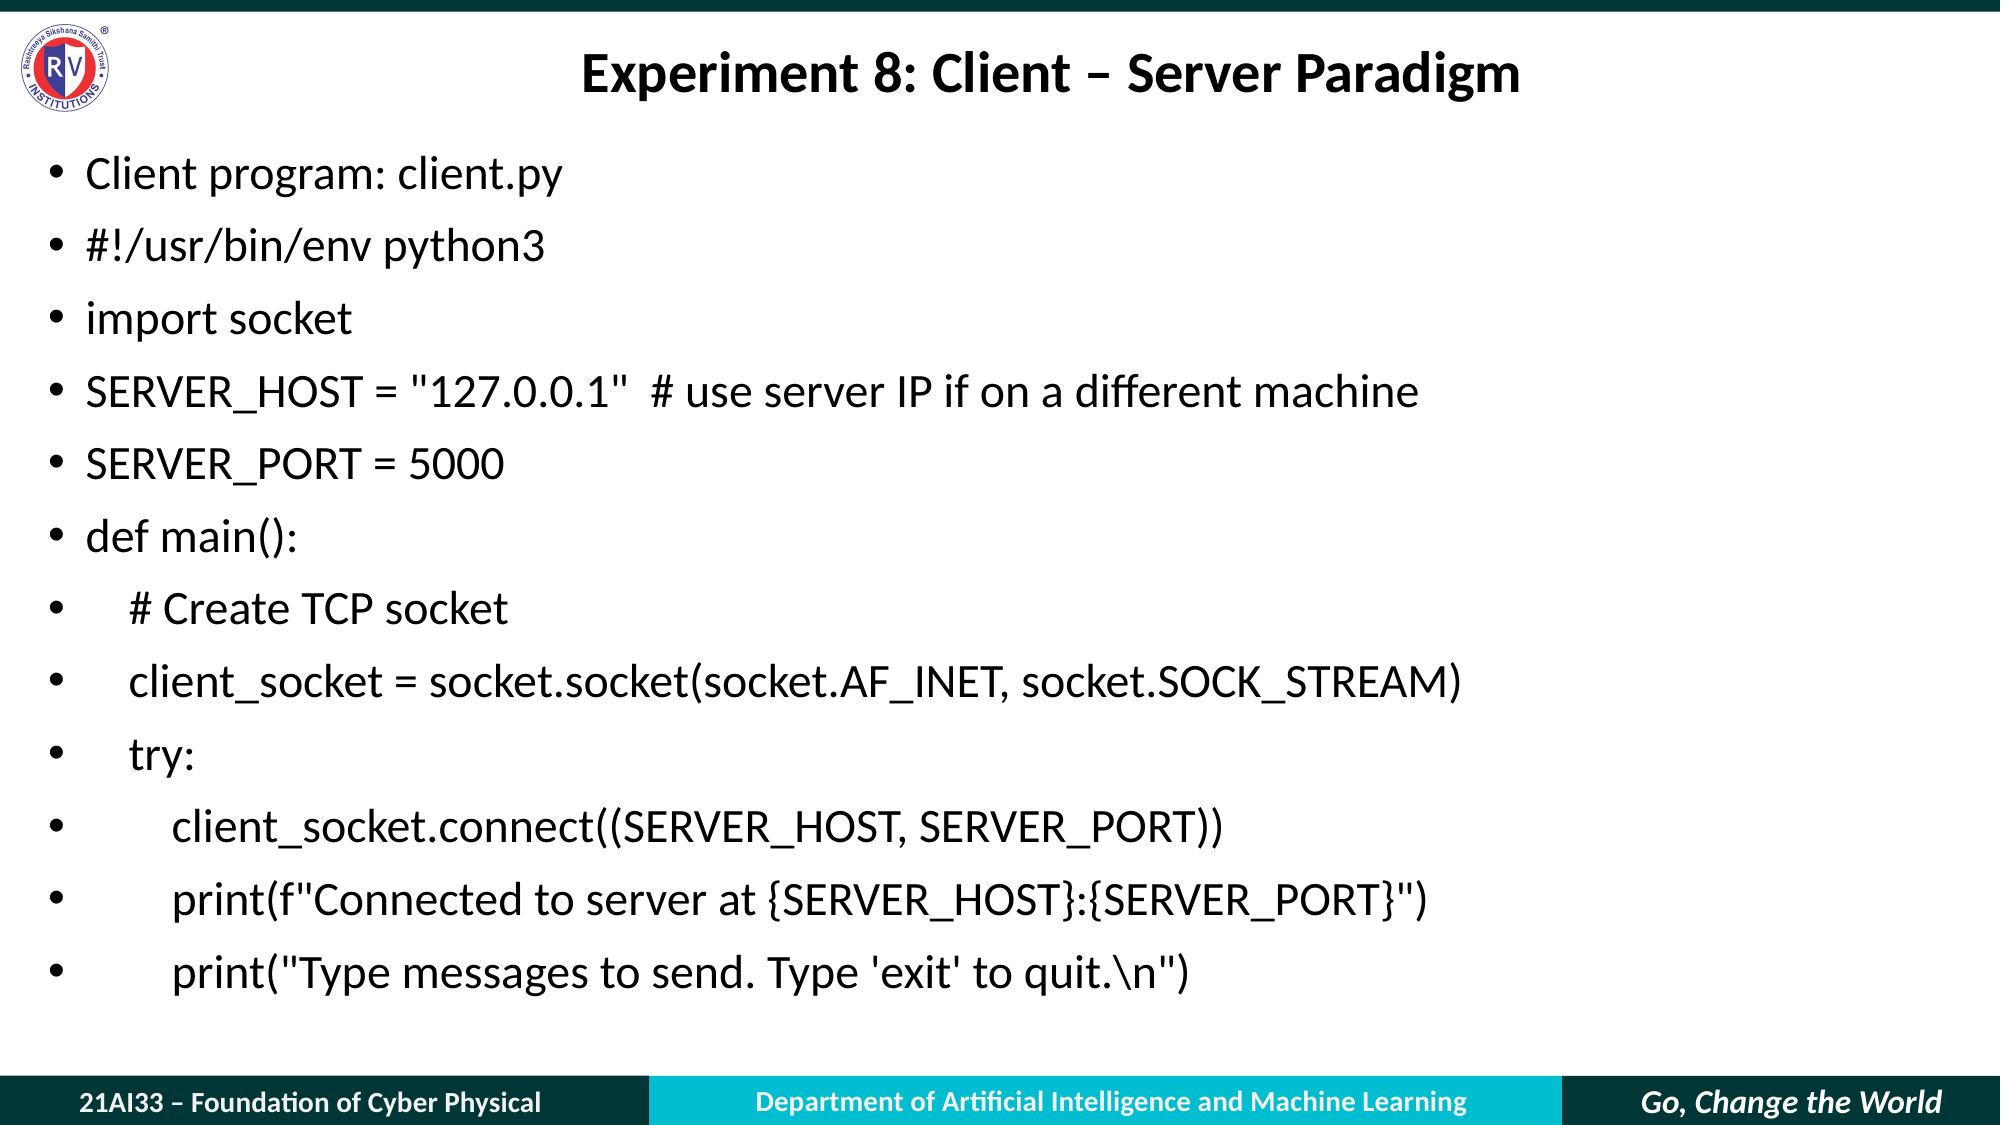

# Experiment 8: Client – Server Paradigm
Client program: client.py
#!/usr/bin/env python3
import socket
SERVER_HOST = "127.0.0.1"  # use server IP if on a different machine
SERVER_PORT = 5000
def main():
    # Create TCP socket
    client_socket = socket.socket(socket.AF_INET, socket.SOCK_STREAM)
    try:
        client_socket.connect((SERVER_HOST, SERVER_PORT))
        print(f"Connected to server at {SERVER_HOST}:{SERVER_PORT}")
        print("Type messages to send. Type 'exit' to quit.\n")